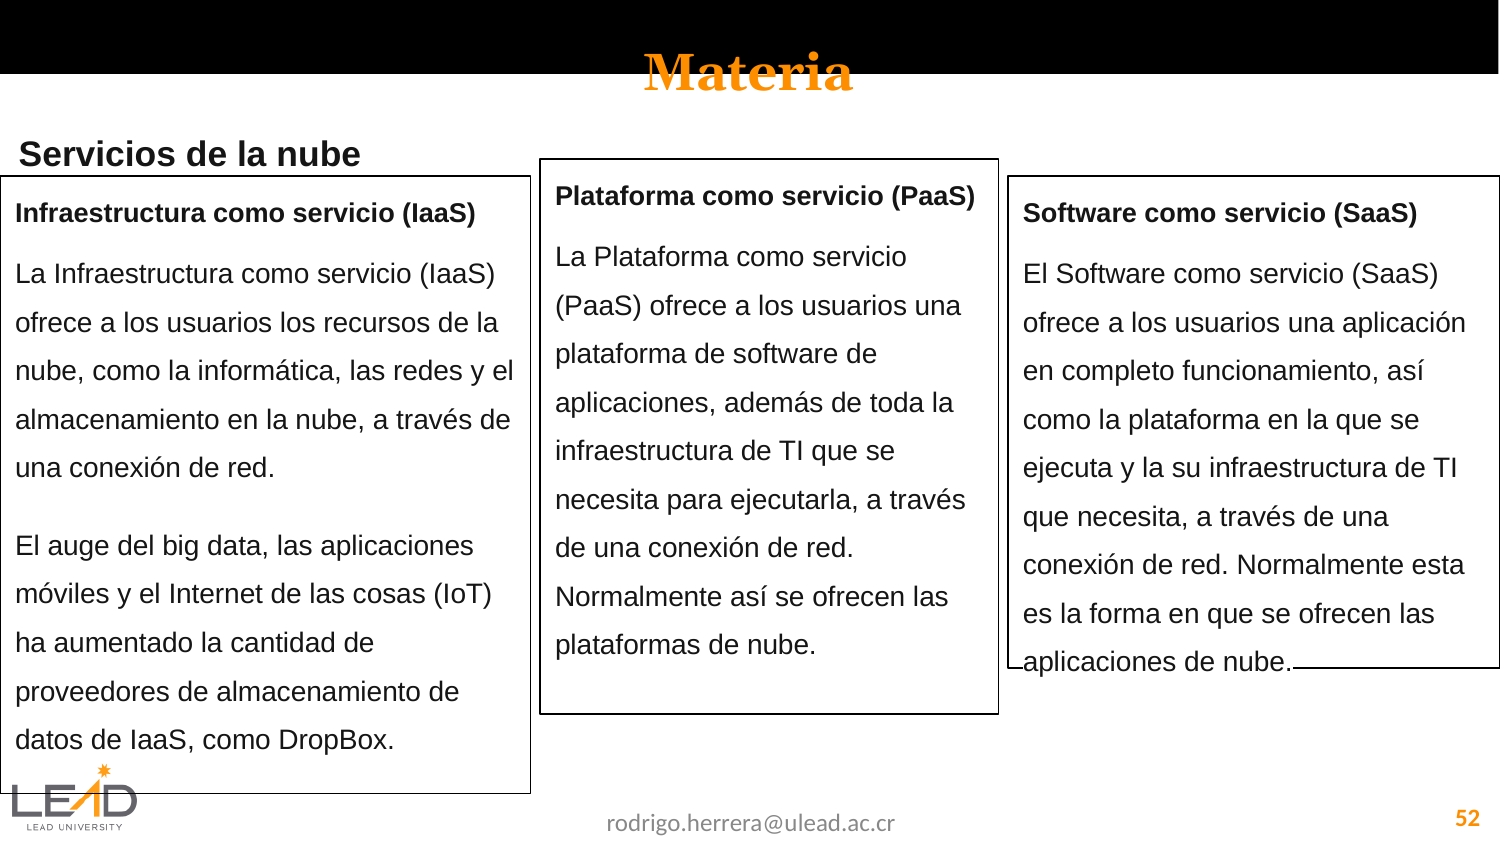

Materia
Servicios de la nube

Plataforma como servicio (PaaS)
La Plataforma como servicio (PaaS) ofrece a los usuarios una plataforma de software de aplicaciones, además de toda la infraestructura de TI que se necesita para ejecutarla, a través de una conexión de red. Normalmente así se ofrecen las plataformas de nube.
Infraestructura como servicio (IaaS)
La Infraestructura como servicio (IaaS) ofrece a los usuarios los recursos de la nube, como la informática, las redes y el almacenamiento en la nube, a través de una conexión de red.
El auge del big data, las aplicaciones móviles y el Internet de las cosas (IoT) ha aumentado la cantidad de proveedores de almacenamiento de datos de IaaS, como DropBox.
Software como servicio (SaaS)
El Software como servicio (SaaS) ofrece a los usuarios una aplicación en completo funcionamiento, así como la plataforma en la que se ejecuta y la su infraestructura de TI que necesita, a través de una conexión de red. Normalmente esta es la forma en que se ofrecen las aplicaciones de nube.
52
rodrigo.herrera@ulead.ac.cr